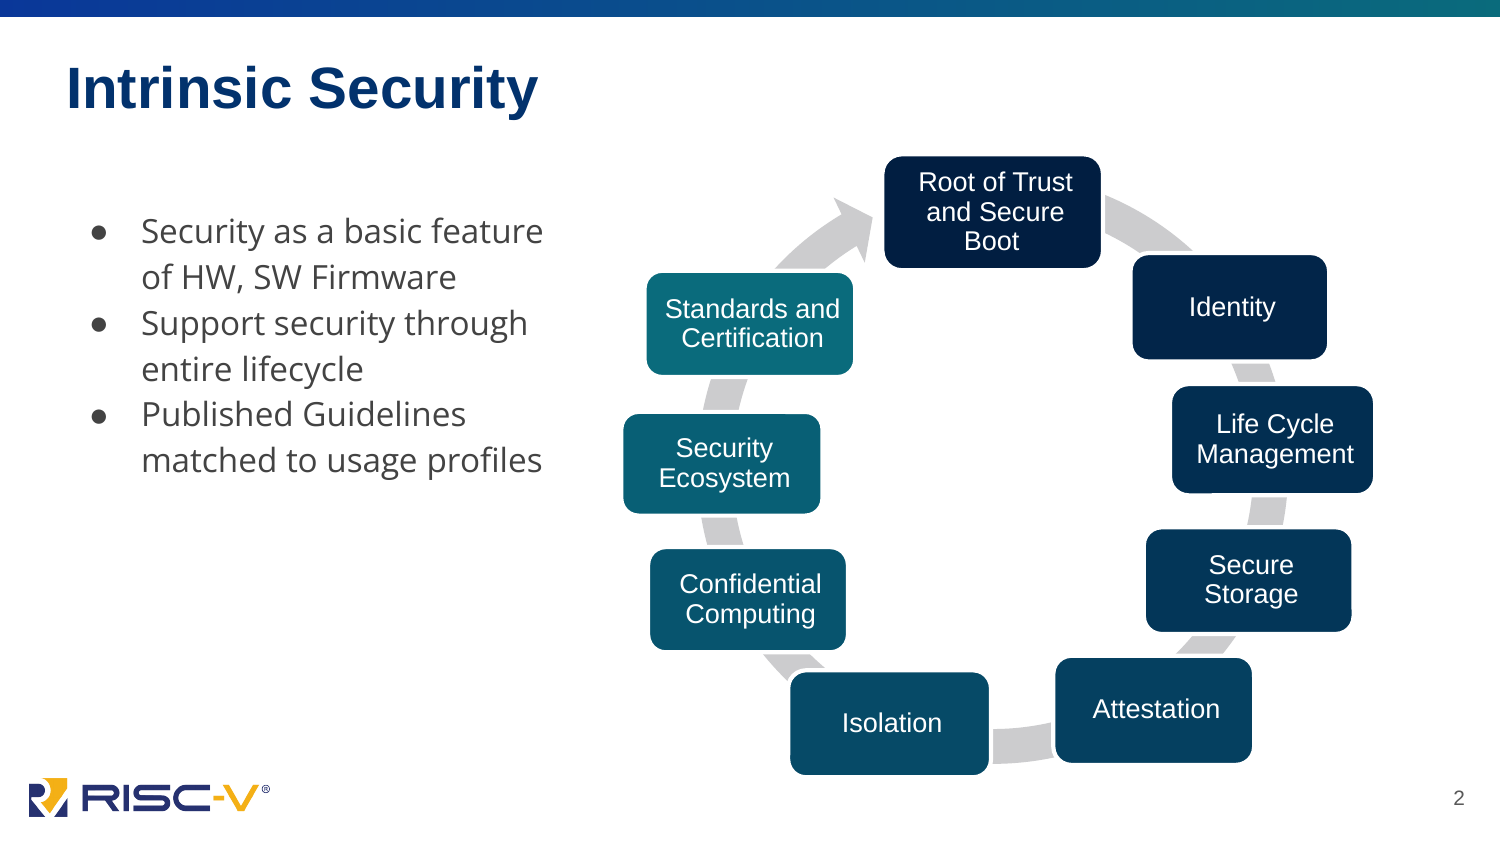

# Intrinsic Security
Root of Trust and Secure Boot
Identity
Life Cycle Management
Secure Storage
Attestation
Isolation
Confidential Computing
Security Ecosystem
Standards and Certification
Security as a basic feature of HW, SW Firmware
Support security through entire lifecycle
Published Guidelines matched to usage profiles

2